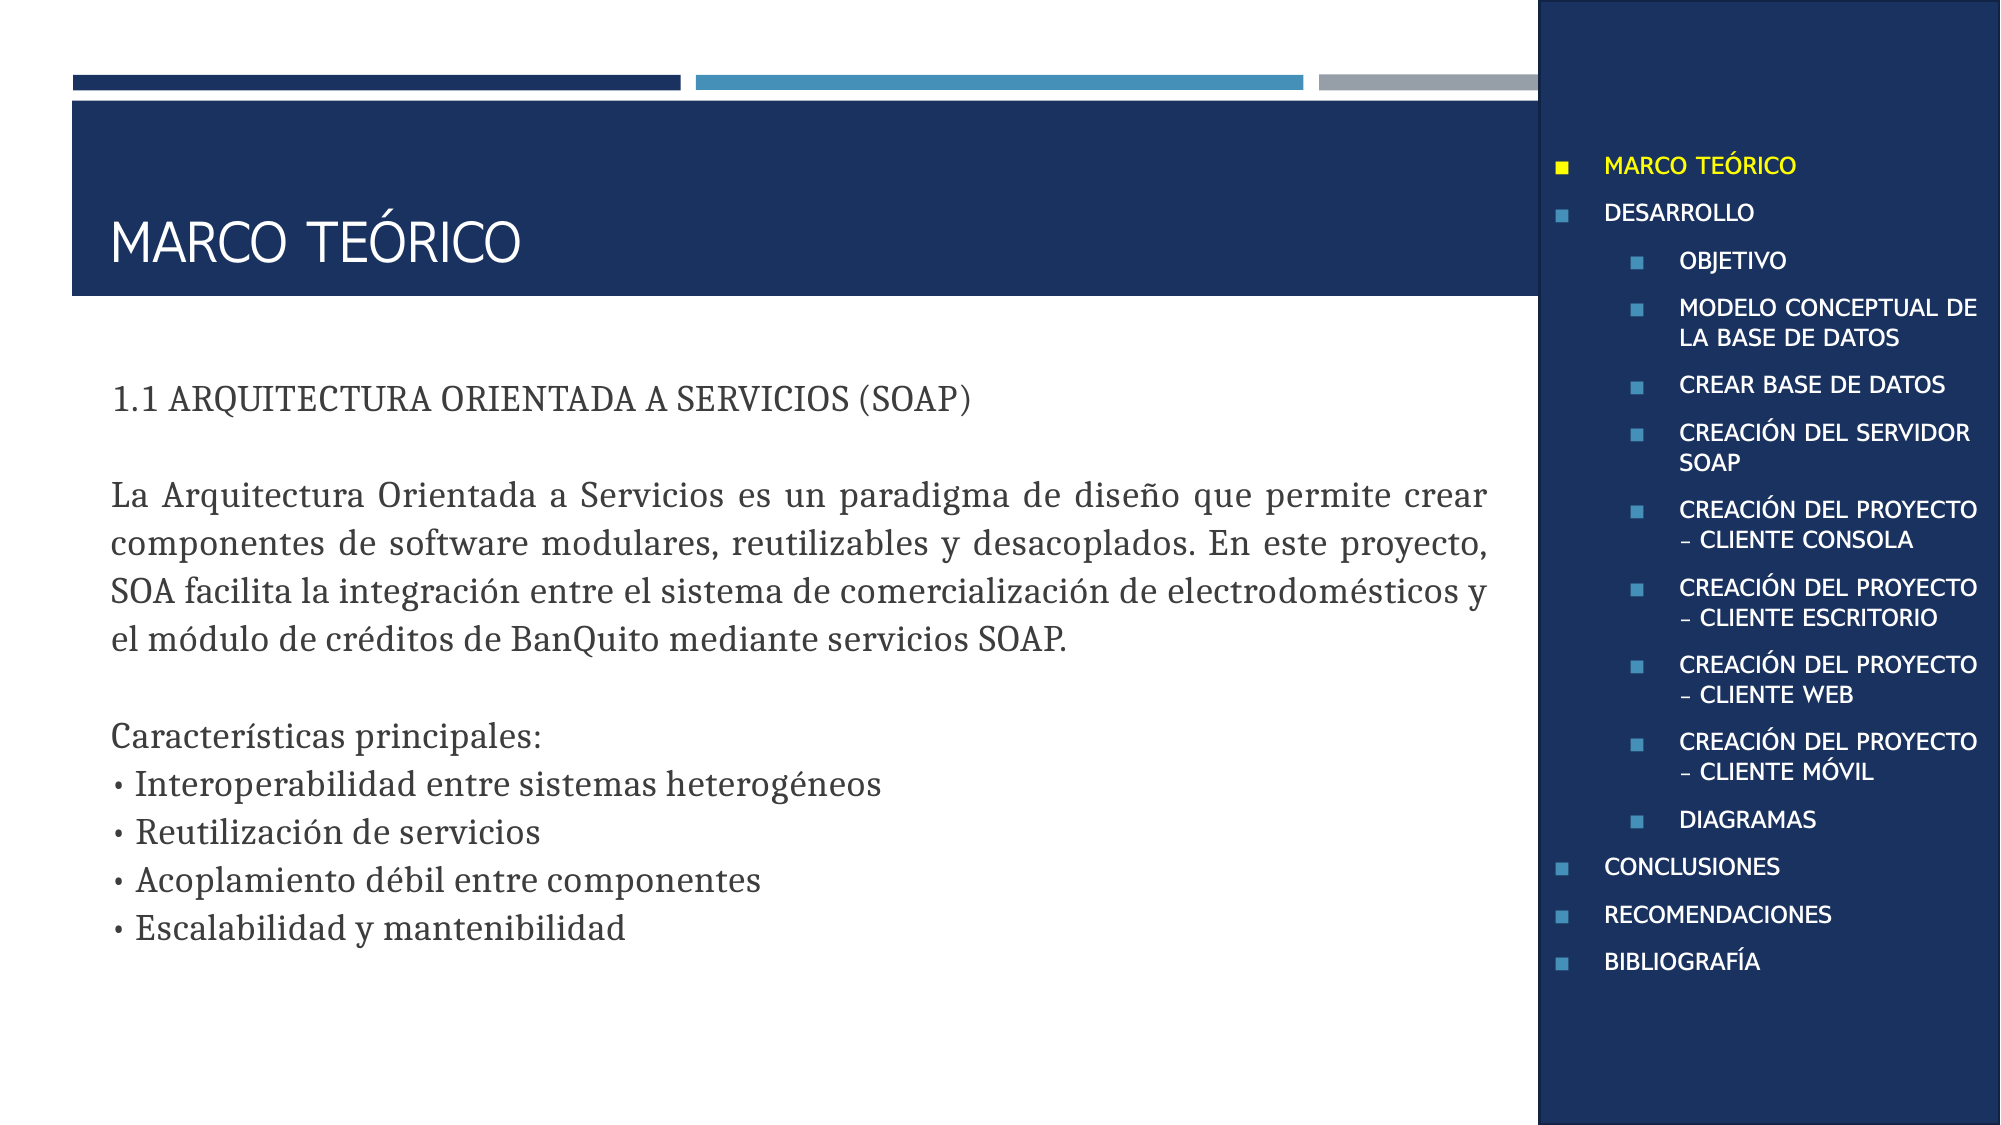

MARCO TEÓRICO
DESARROLLO
OBJETIVO
MODELO CONCEPTUAL DE LA BASE DE DATOS
CREAR BASE DE DATOS
CREACIÓN DEL SERVIDOR SOAP
CREACIÓN DEL PROYECTO – CLIENTE CONSOLA
CREACIÓN DEL PROYECTO – CLIENTE ESCRITORIO
CREACIÓN DEL PROYECTO – CLIENTE WEB
CREACIÓN DEL PROYECTO – CLIENTE MÓVIL
DIAGRAMAS
CONCLUSIONES
RECOMENDACIONES
BIBLIOGRAFÍA
# MARCO TEÓRICO
1.1 ARQUITECTURA ORIENTADA A SERVICIOS (SOAP)

La Arquitectura Orientada a Servicios es un paradigma de diseño que permite crear componentes de software modulares, reutilizables y desacoplados. En este proyecto, SOA facilita la integración entre el sistema de comercialización de electrodomésticos y el módulo de créditos de BanQuito mediante servicios SOAP.

Características principales:
• Interoperabilidad entre sistemas heterogéneos
• Reutilización de servicios
• Acoplamiento débil entre componentes
• Escalabilidad y mantenibilidad